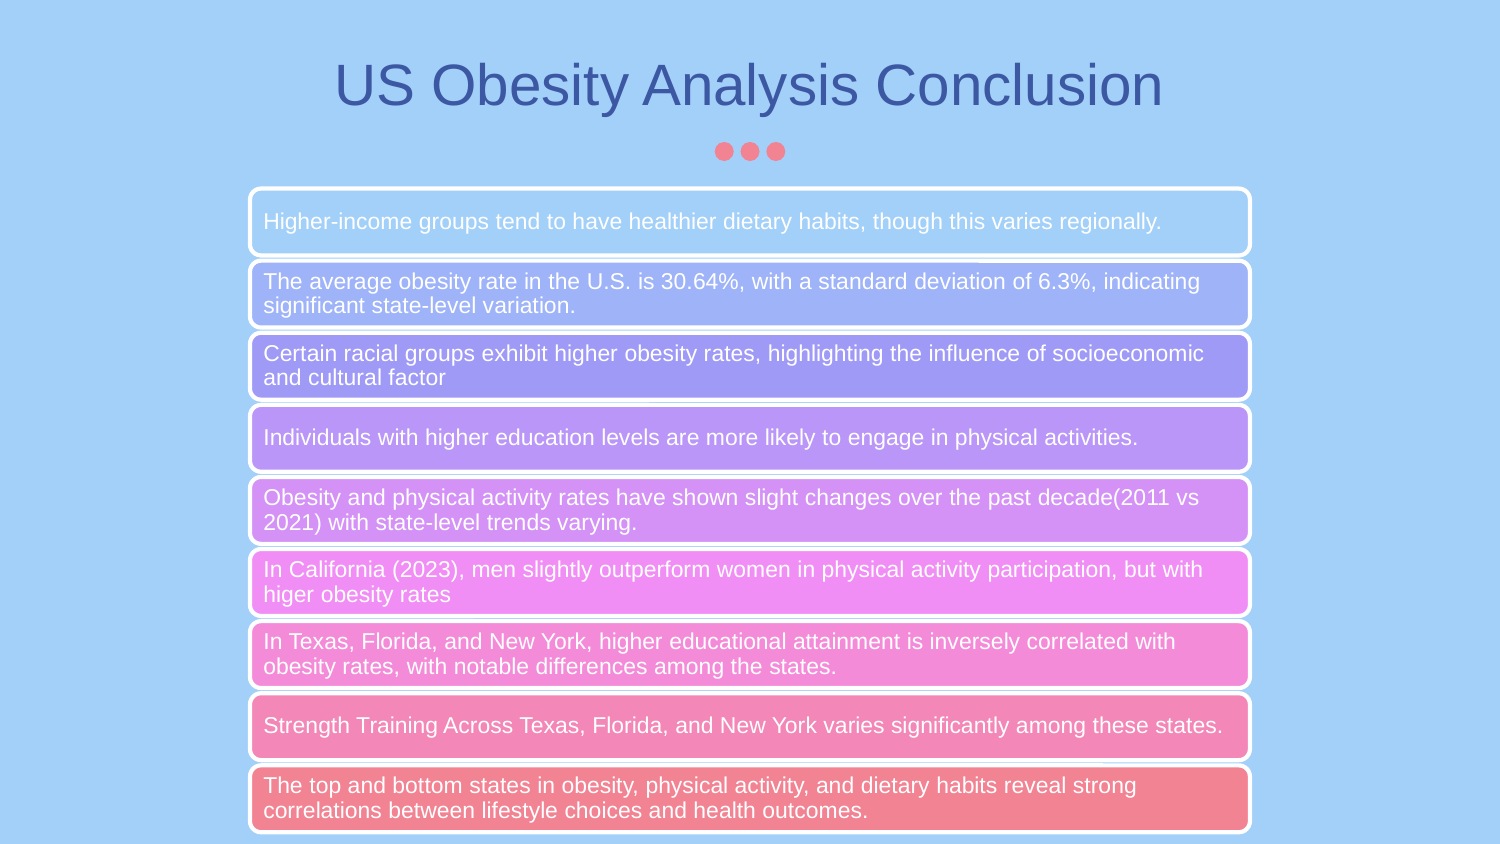

# US Obesity Analysis Conclusion
Higher-income groups tend to have healthier dietary habits, though this varies regionally.
The average obesity rate in the U.S. is 30.64%, with a standard deviation of 6.3%, indicating significant state-level variation.
Certain racial groups exhibit higher obesity rates, highlighting the influence of socioeconomic and cultural factor
Individuals with higher education levels are more likely to engage in physical activities.
Obesity and physical activity rates have shown slight changes over the past decade(2011 vs 2021) with state-level trends varying.
In California (2023), men slightly outperform women in physical activity participation, but with higer obesity rates
In Texas, Florida, and New York, higher educational attainment is inversely correlated with obesity rates, with notable differences among the states.
Strength Training Across Texas, Florida, and New York varies significantly among these states.
The top and bottom states in obesity, physical activity, and dietary habits reveal strong correlations between lifestyle choices and health outcomes.